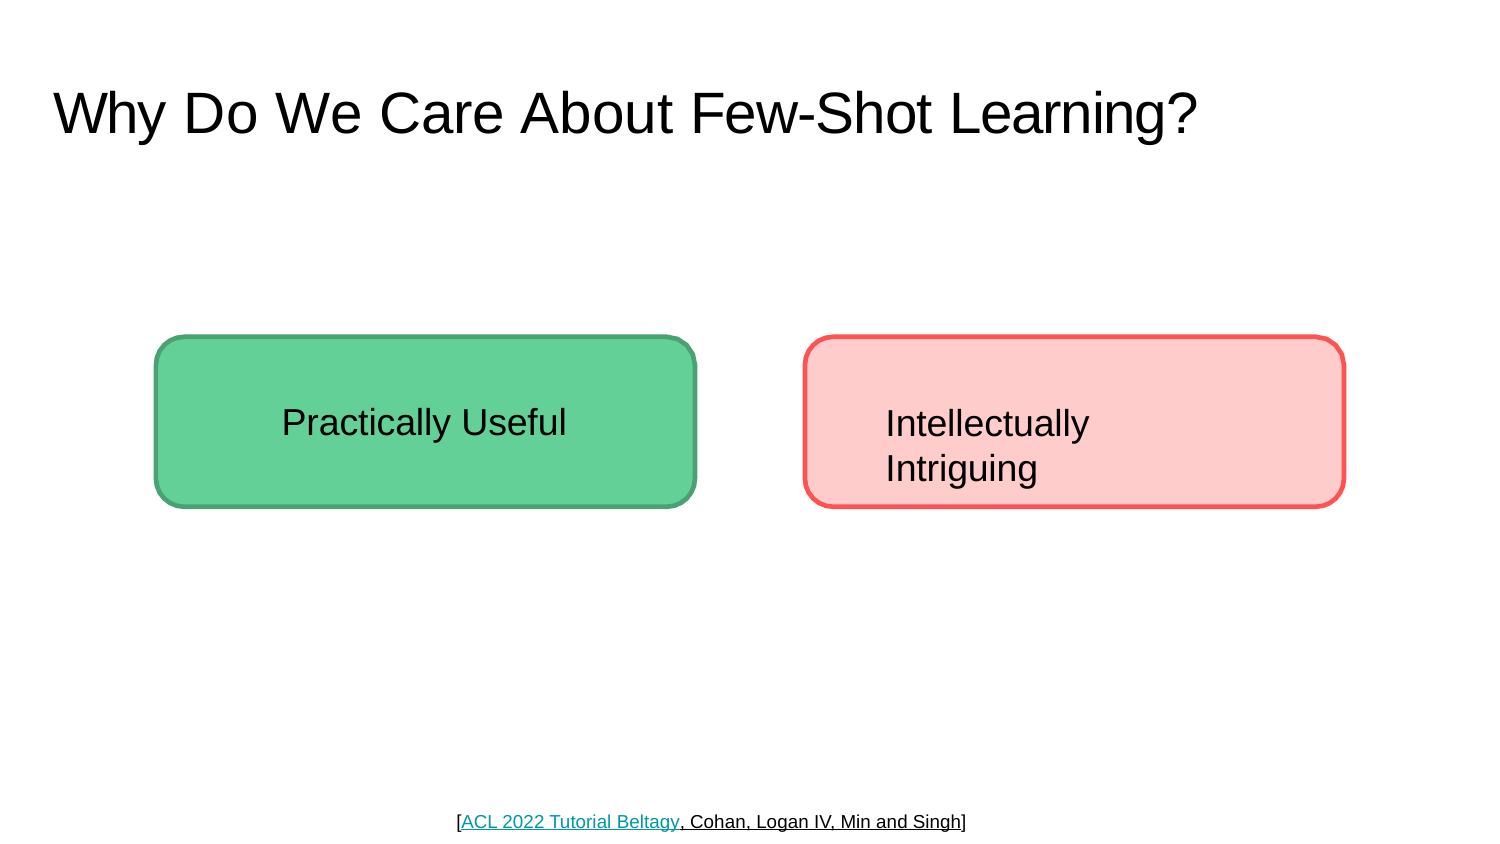

# Why Do We Care About Few-Shot Learning?

Practically Useful
Intellectually Intriguing
[ACL 2022 Tutorial Beltagy, Cohan, Logan IV, Min and Singh]